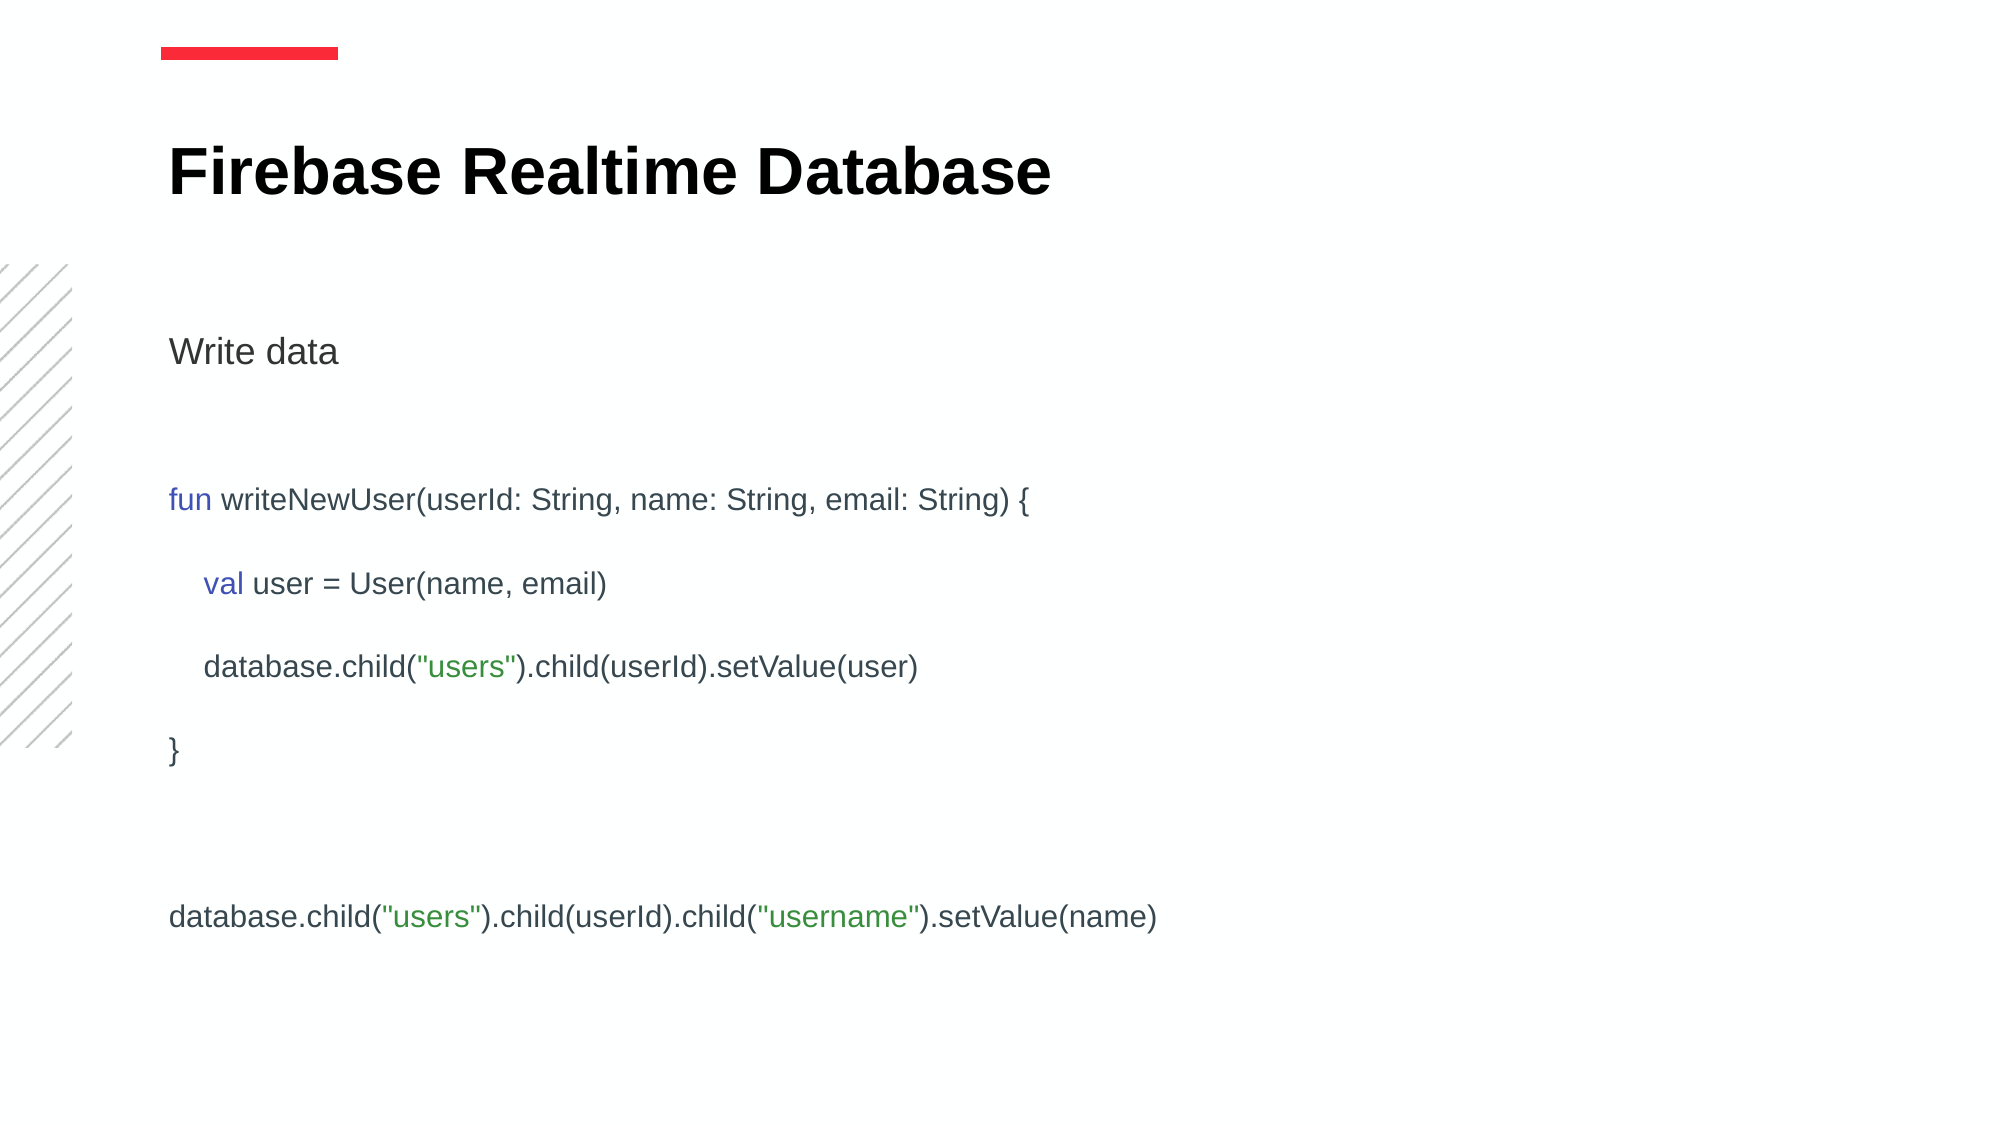

Firebase Realtime Database
Write data

fun writeNewUser(userId: String, name: String, email: String) {
    val user = User(name, email)
    database.child("users").child(userId).setValue(user)
}

database.child("users").child(userId).child("username").setValue(name)
57